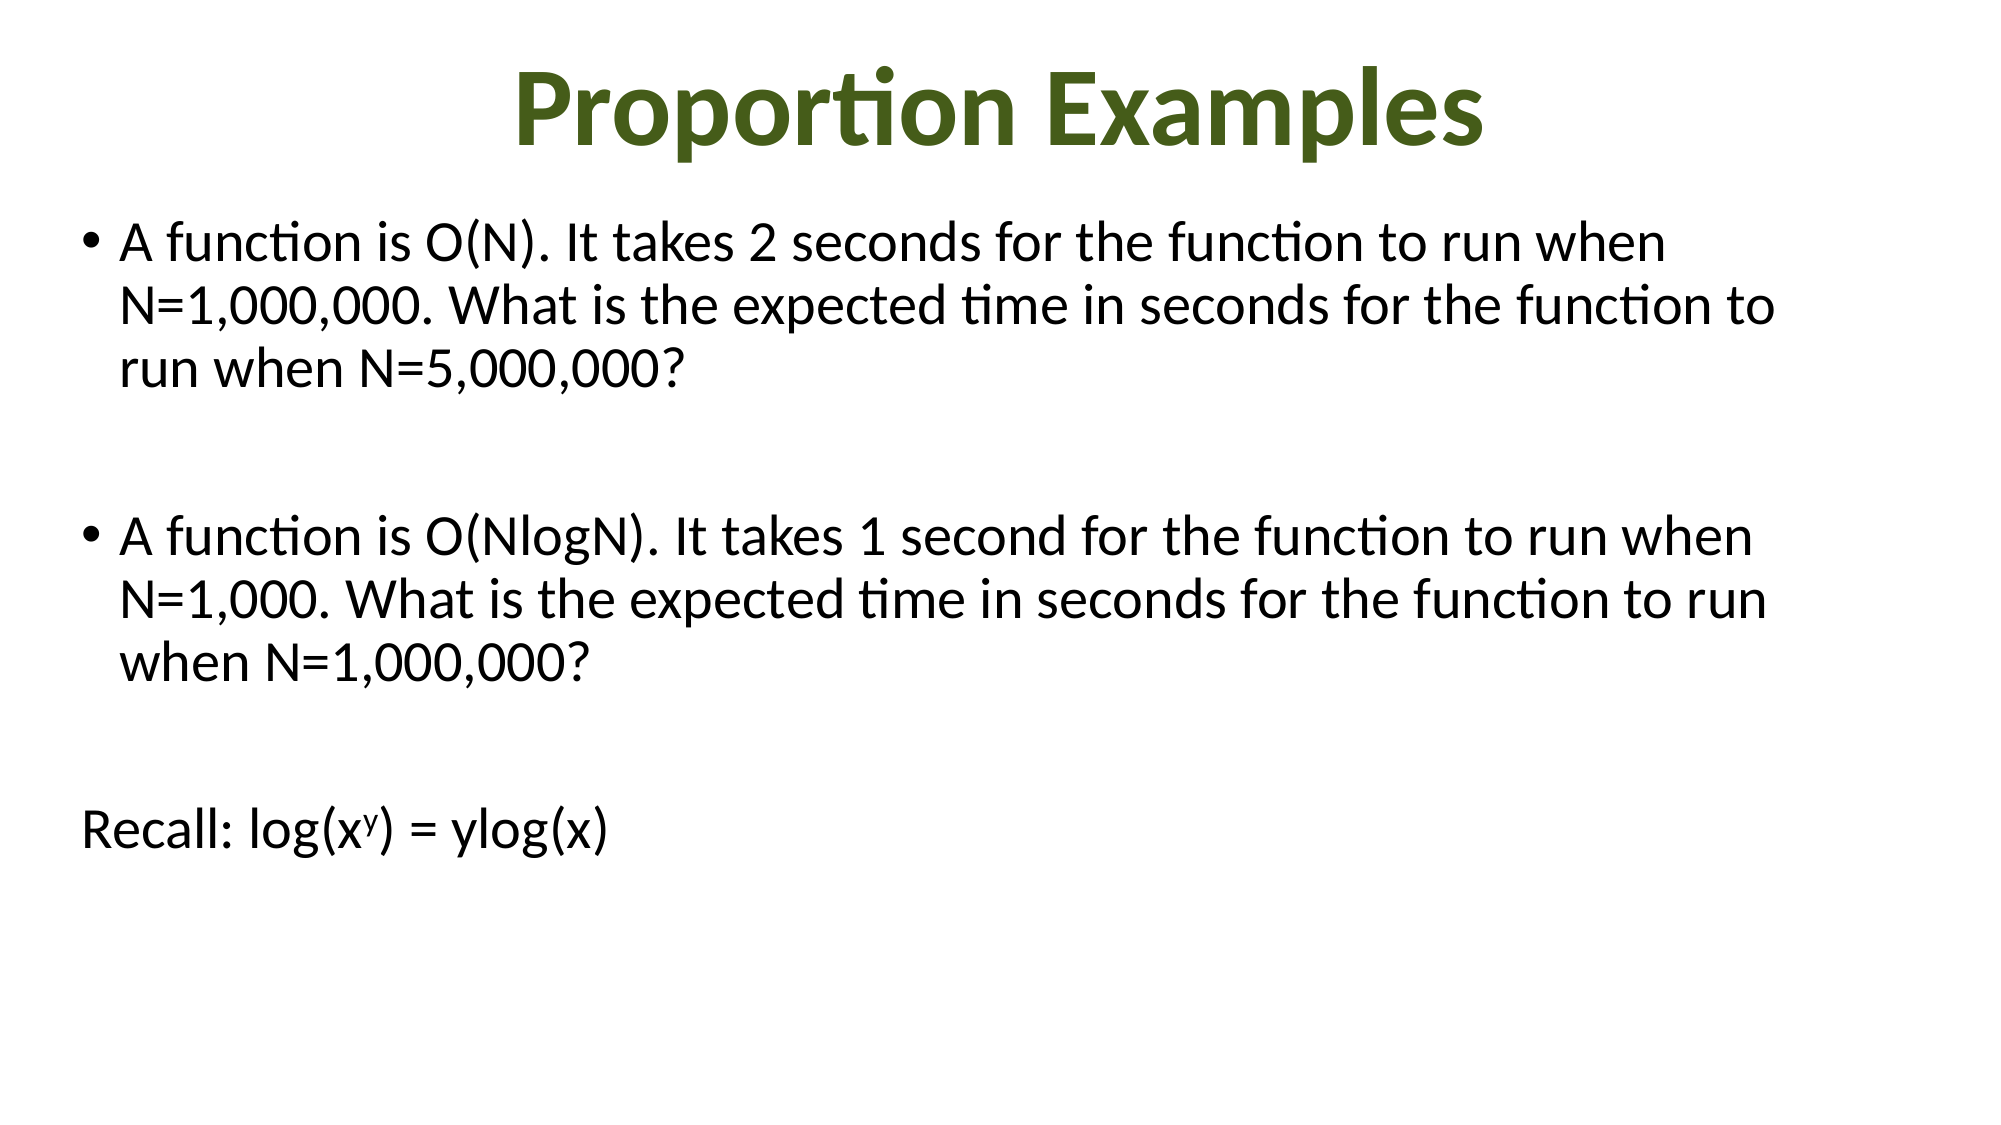

# Proportion Examples
A function is O(N). It takes 2 seconds for the function to run when N=1,000,000. What is the expected time in seconds for the function to run when N=5,000,000?

A function is O(NlogN). It takes 1 second for the function to run when N=1,000. What is the expected time in seconds for the function to run when N=1,000,000?

Recall: log(xy) = ylog(x)